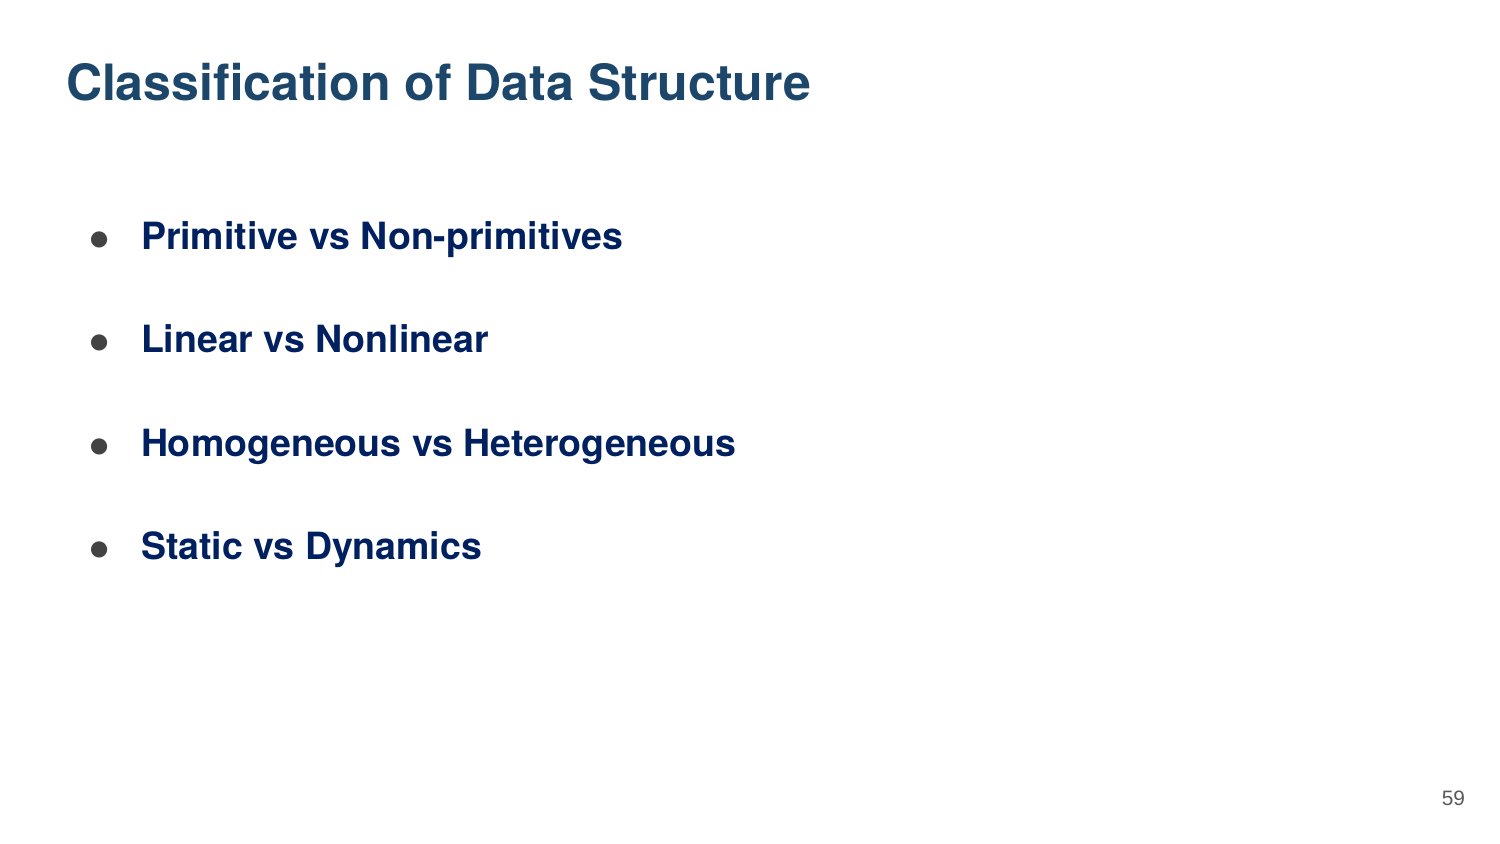

# Classification of Data Structure
Primitive vs Non-primitives

Linear vs Nonlinear

Homogeneous vs Heterogeneous

Static vs Dynamics

59